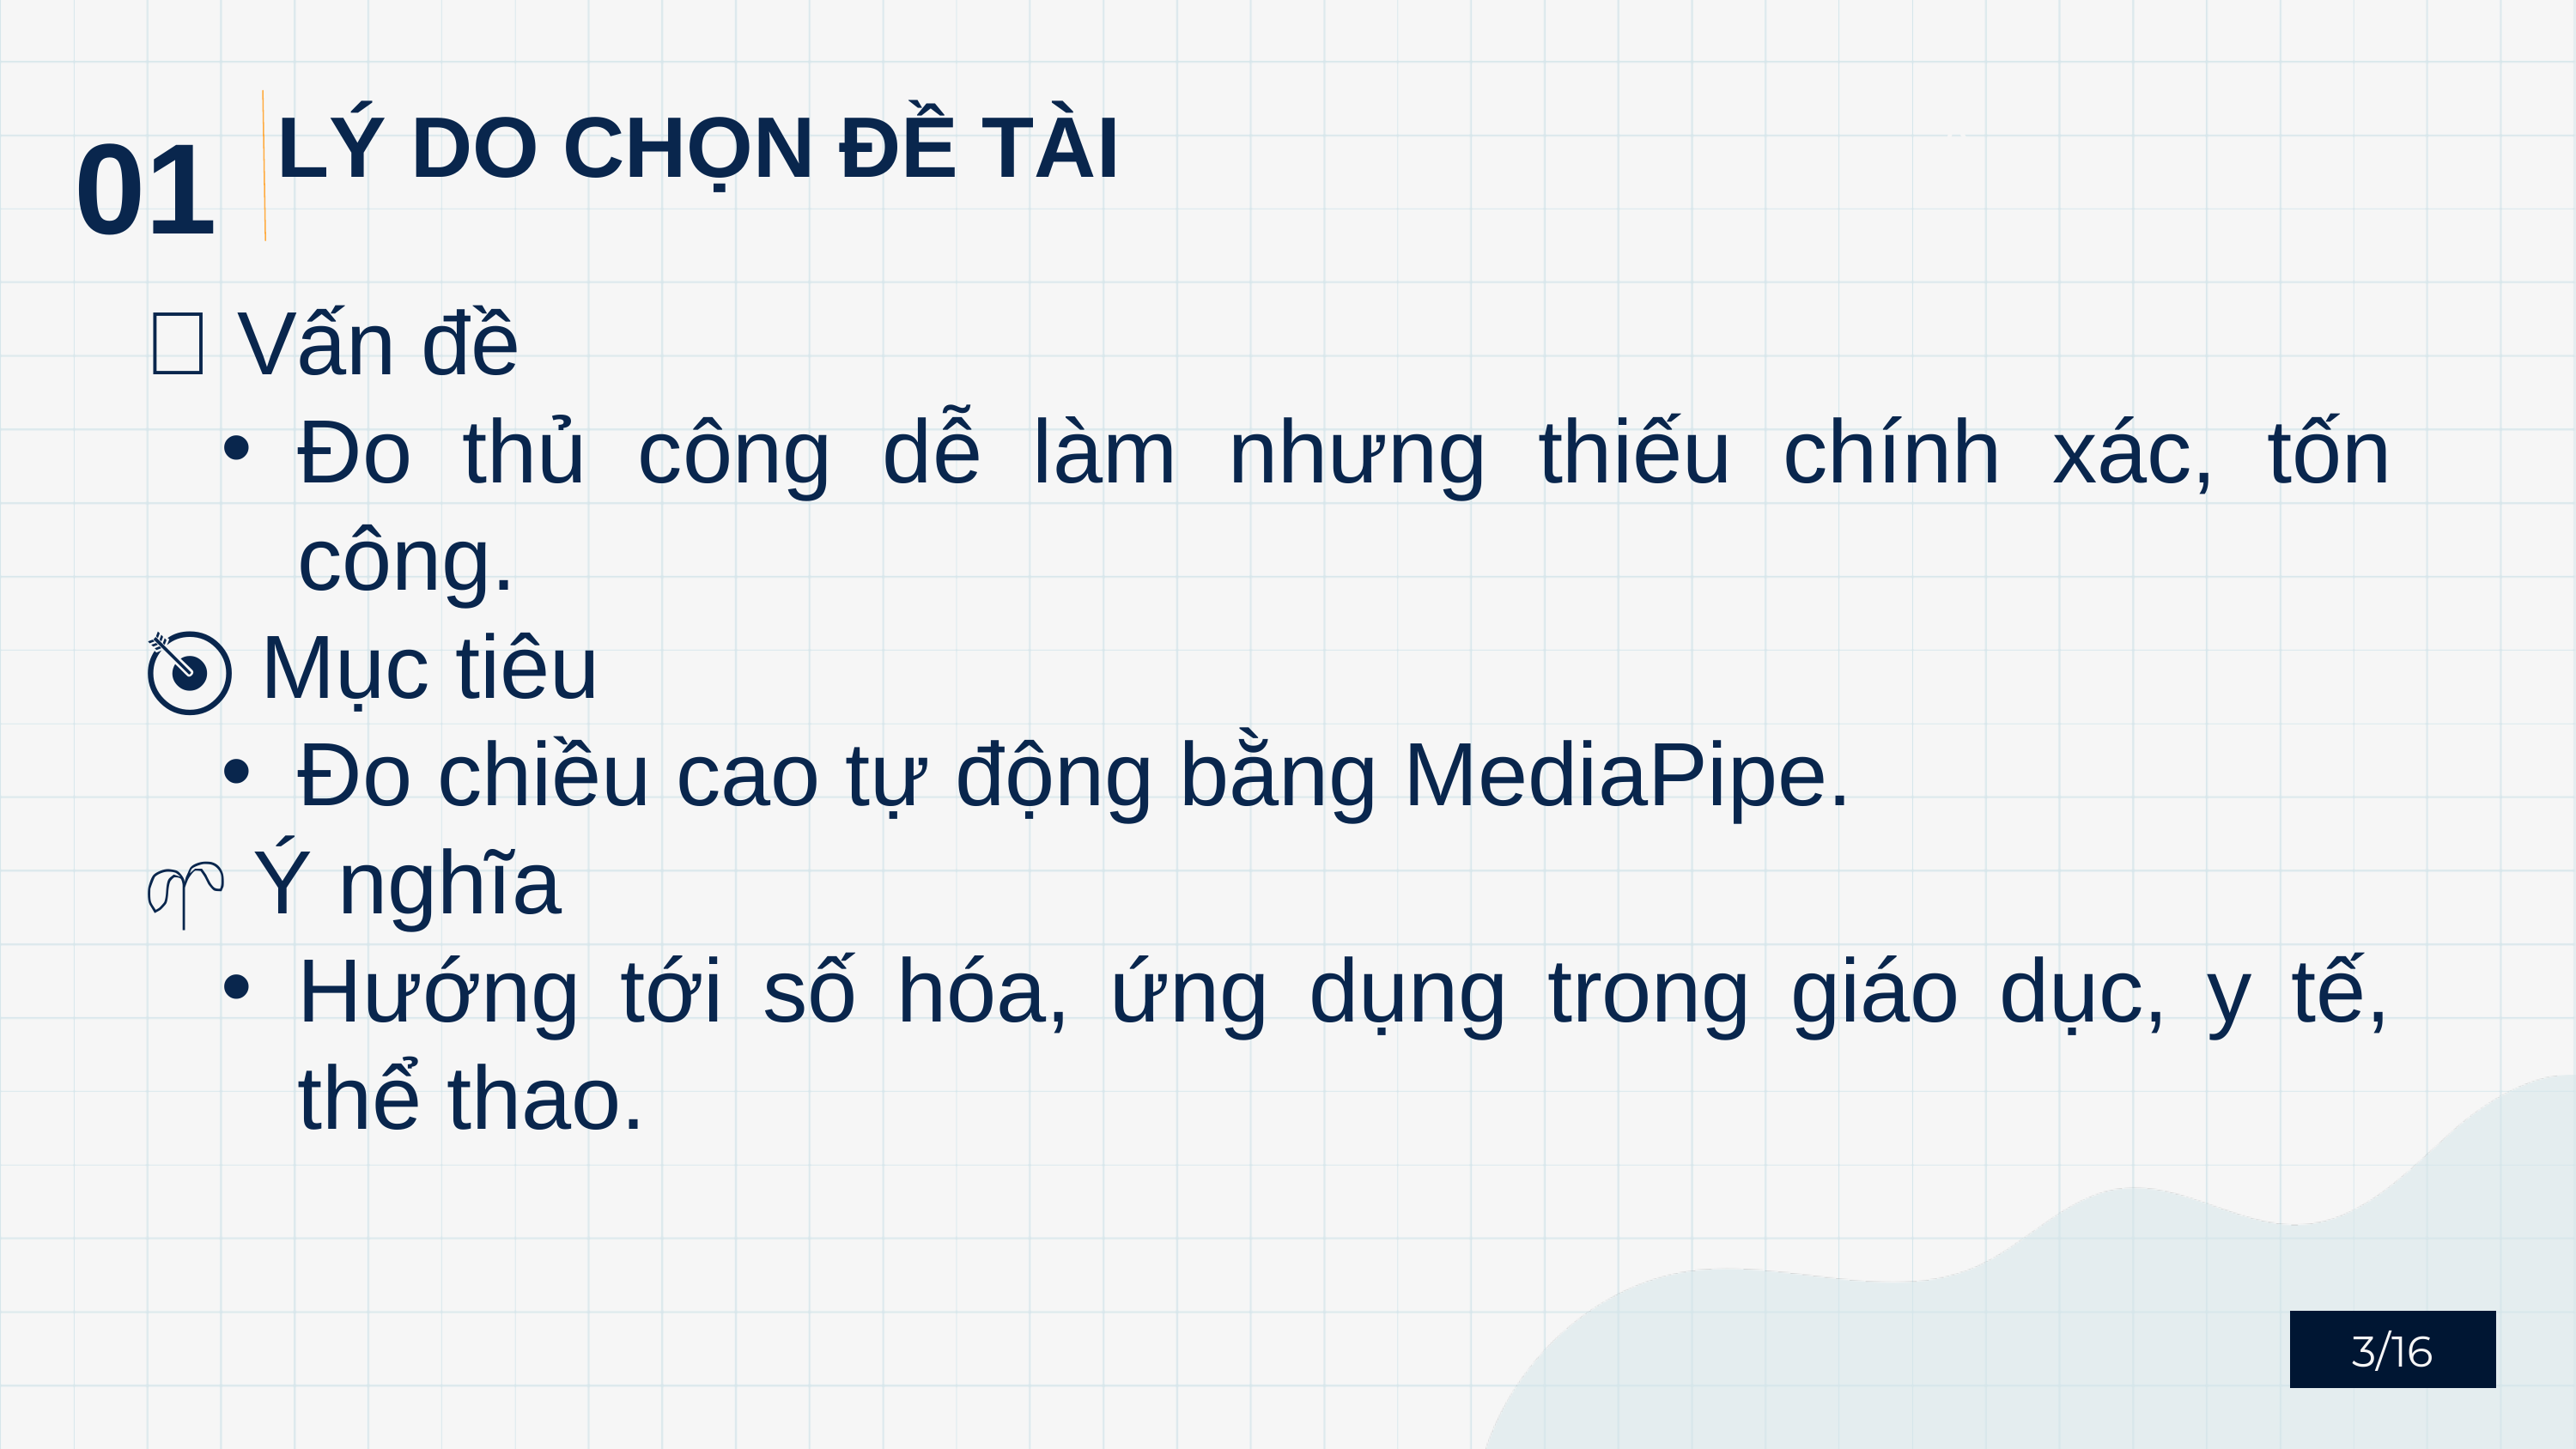

01
LÝ DO CHỌN ĐỀ TÀI
A

🧩 Vấn đề
Đo thủ công dễ làm nhưng thiếu chính xác, tốn công.
🎯 Mục tiêu
Đo chiều cao tự động bằng MediaPipe.
🌱 Ý nghĩa
Hướng tới số hóa, ứng dụng trong giáo dục, y tế, thể thao.

3/16